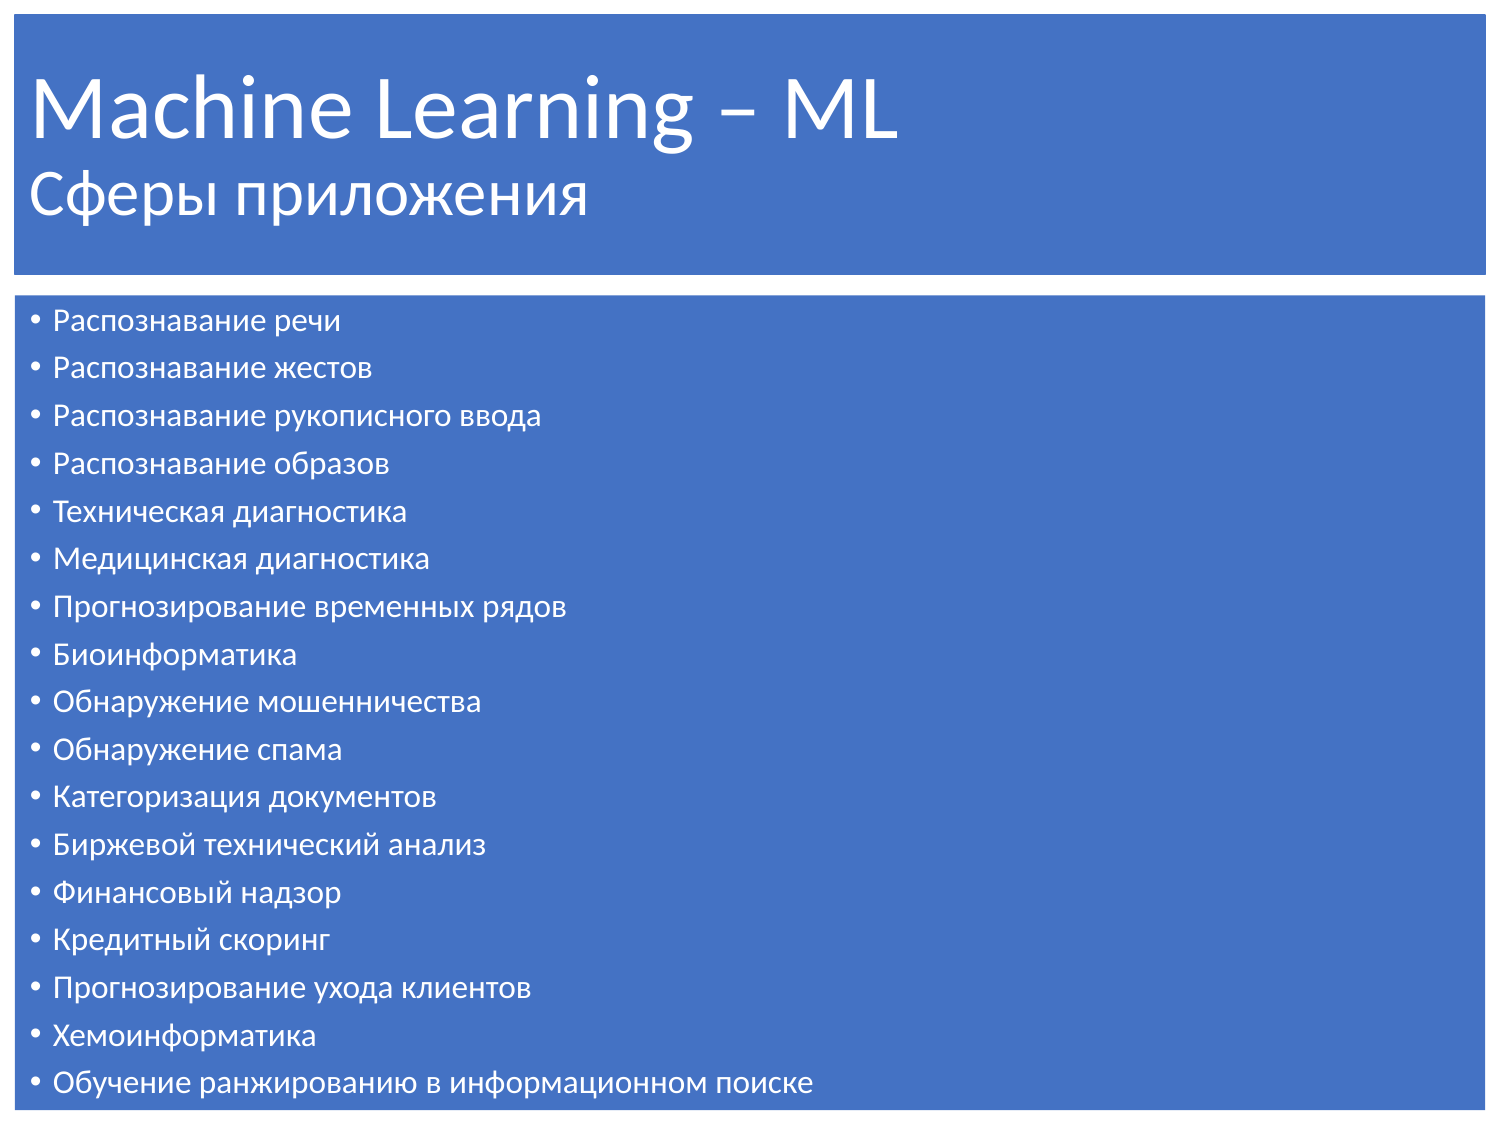

# Machine Learning – ML Сферы приложения
Распознавание речи
Распознавание жестов
Распознавание рукописного ввода
Распознавание образов
Техническая диагностика
Медицинская диагностика
Прогнозирование временных рядов
Биоинформатика
Обнаружение мошенничества
Обнаружение спама
Категоризация документов
Биржевой технический анализ
Финансовый надзор
Кредитный скоринг
Прогнозирование ухода клиентов
Хемоинформатика
Обучение ранжированию в информационном поиске